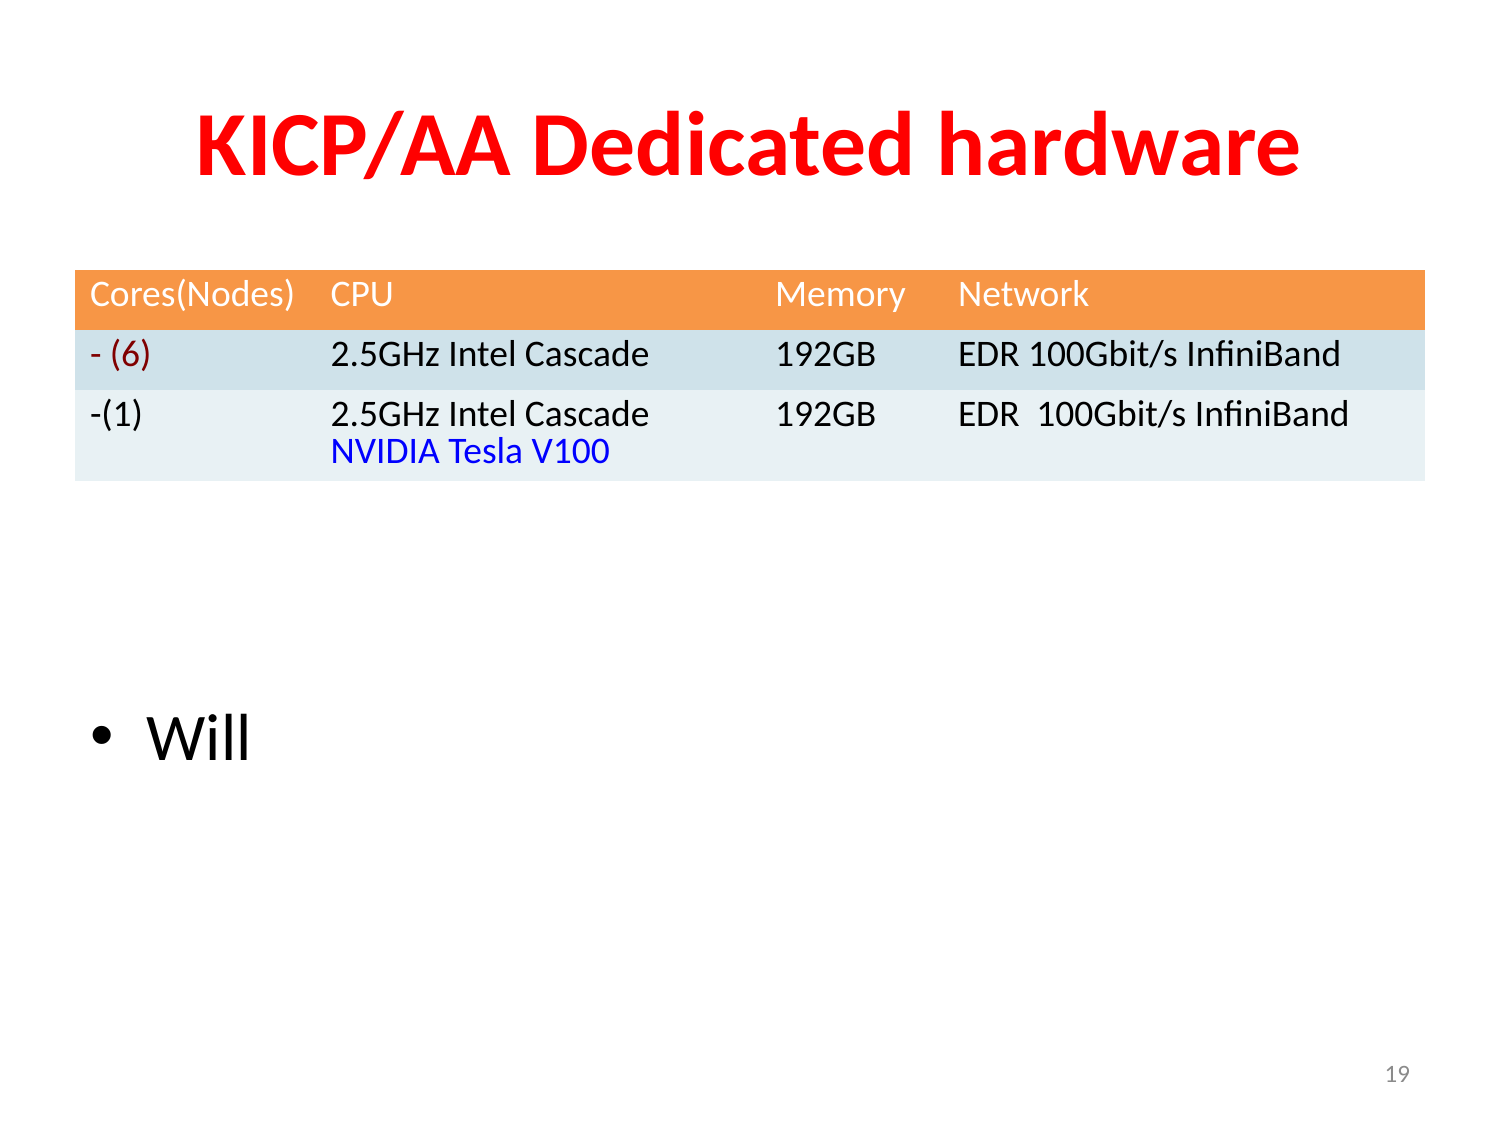

# KICP/AA Dedicated hardware
| Cores(Nodes) | CPU | Memory | Network |
| --- | --- | --- | --- |
| - (6) | 2.5GHz Intel Cascade | 192GB | EDR 100Gbit/s InfiniBand |
| -(1) | 2.5GHz Intel Cascade NVIDIA Tesla V100 | 192GB | EDR 100Gbit/s InfiniBand |
Will
19